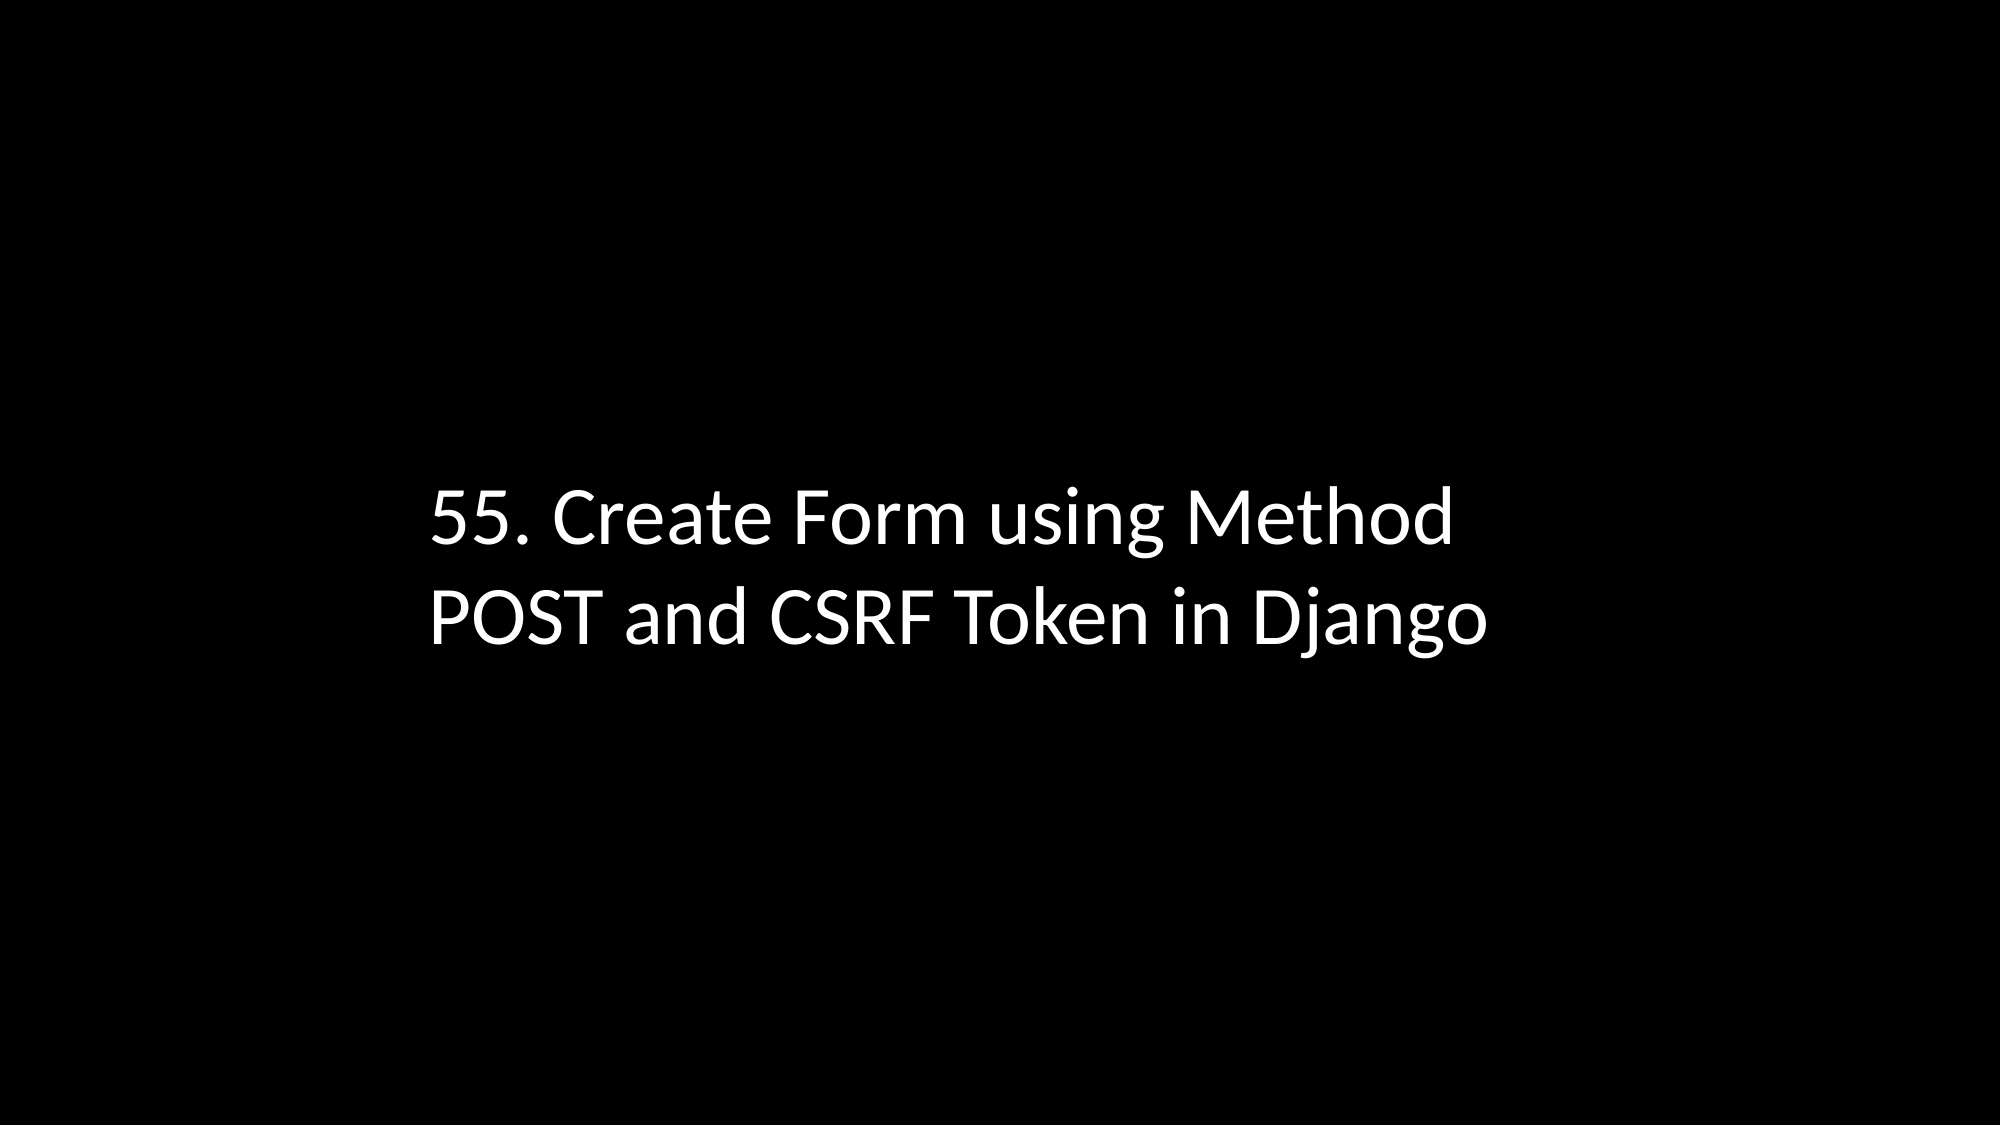

55. Create Form using Method POST and CSRF Token in Django